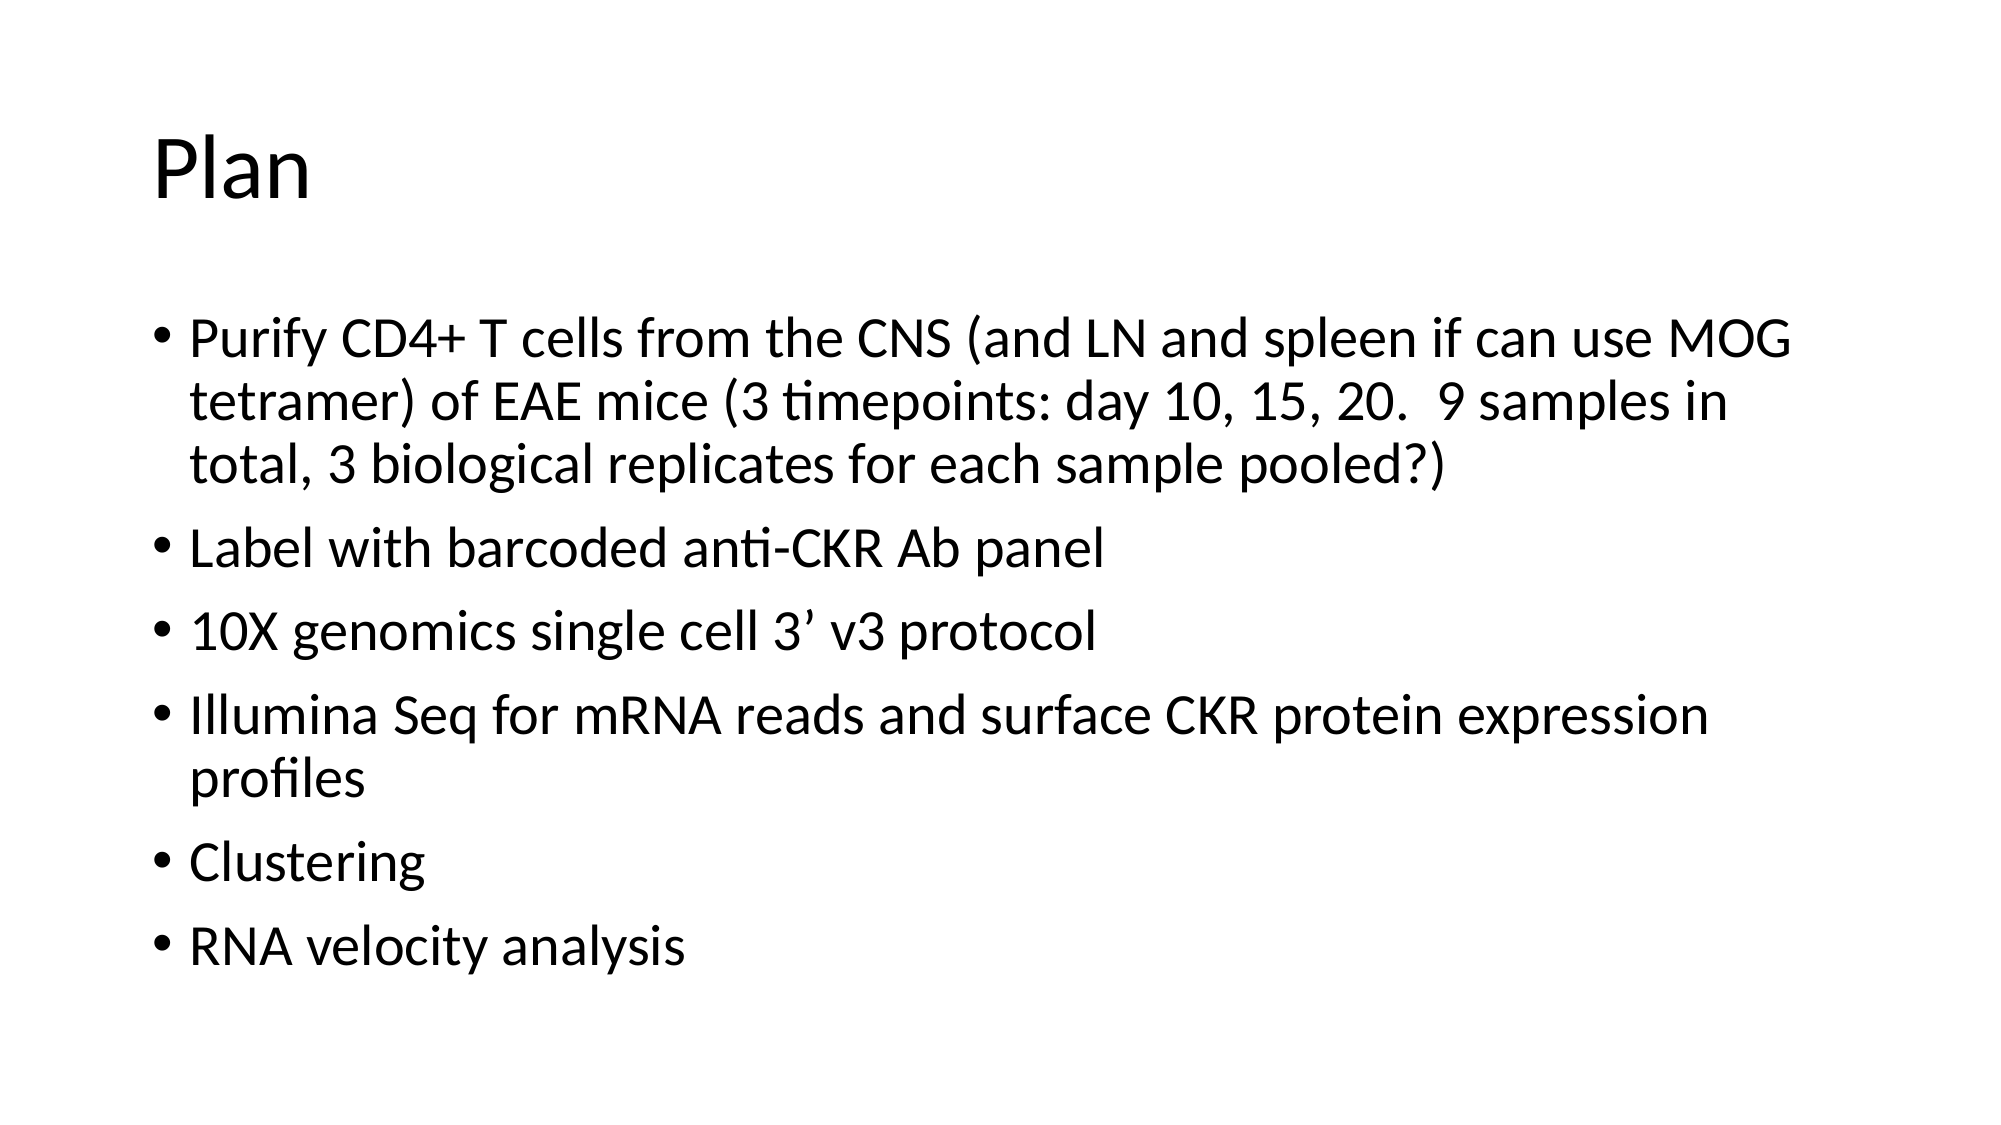

# Plan
Purify CD4+ T cells from the CNS (and LN and spleen if can use MOG tetramer) of EAE mice (3 timepoints: day 10, 15, 20.  9 samples in total, 3 biological replicates for each sample pooled?)
Label with barcoded anti-CKR Ab panel
10X genomics single cell 3’ v3 protocol
Illumina Seq for mRNA reads and surface CKR protein expression profiles
Clustering
RNA velocity analysis